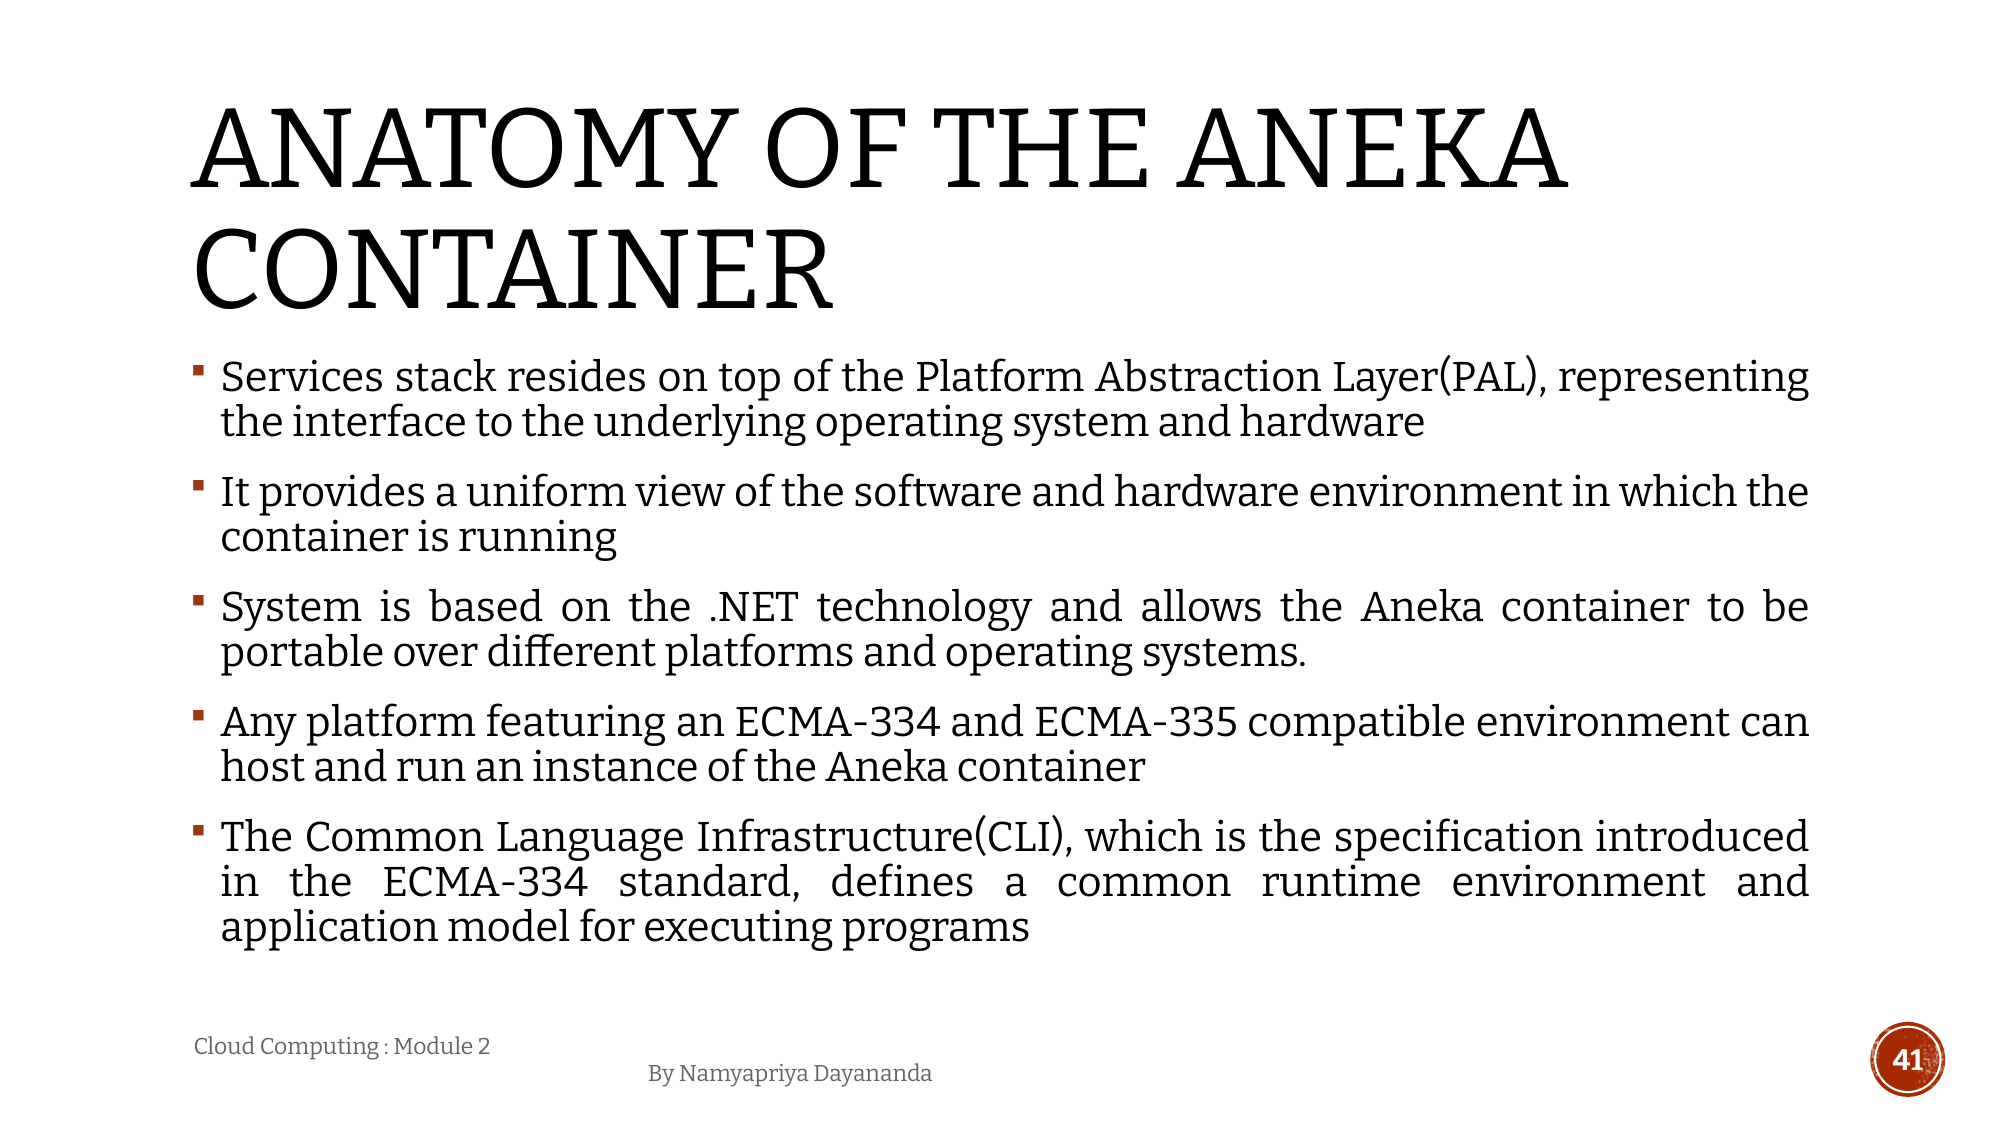

# ANATOMY OF THE ANEKA CONTAINER
Services stack resides on top of the Platform Abstraction Layer(PAL), representing the interface to the underlying operating system and hardware
It provides a uniform view of the software and hardware environment in which the container is running
System is based on the .NET technology and allows the Aneka container to be portable over different platforms and operating systems.
Any platform featuring an ECMA-334 and ECMA-335 compatible environment can host and run an instance of the Aneka container
The Common Language Infrastructure(CLI), which is the specification introduced in the ECMA-334 standard, defines a common runtime environment and application model for executing programs
Cloud Computing : Module 2                                                  										 By Namyapriya Dayananda
41